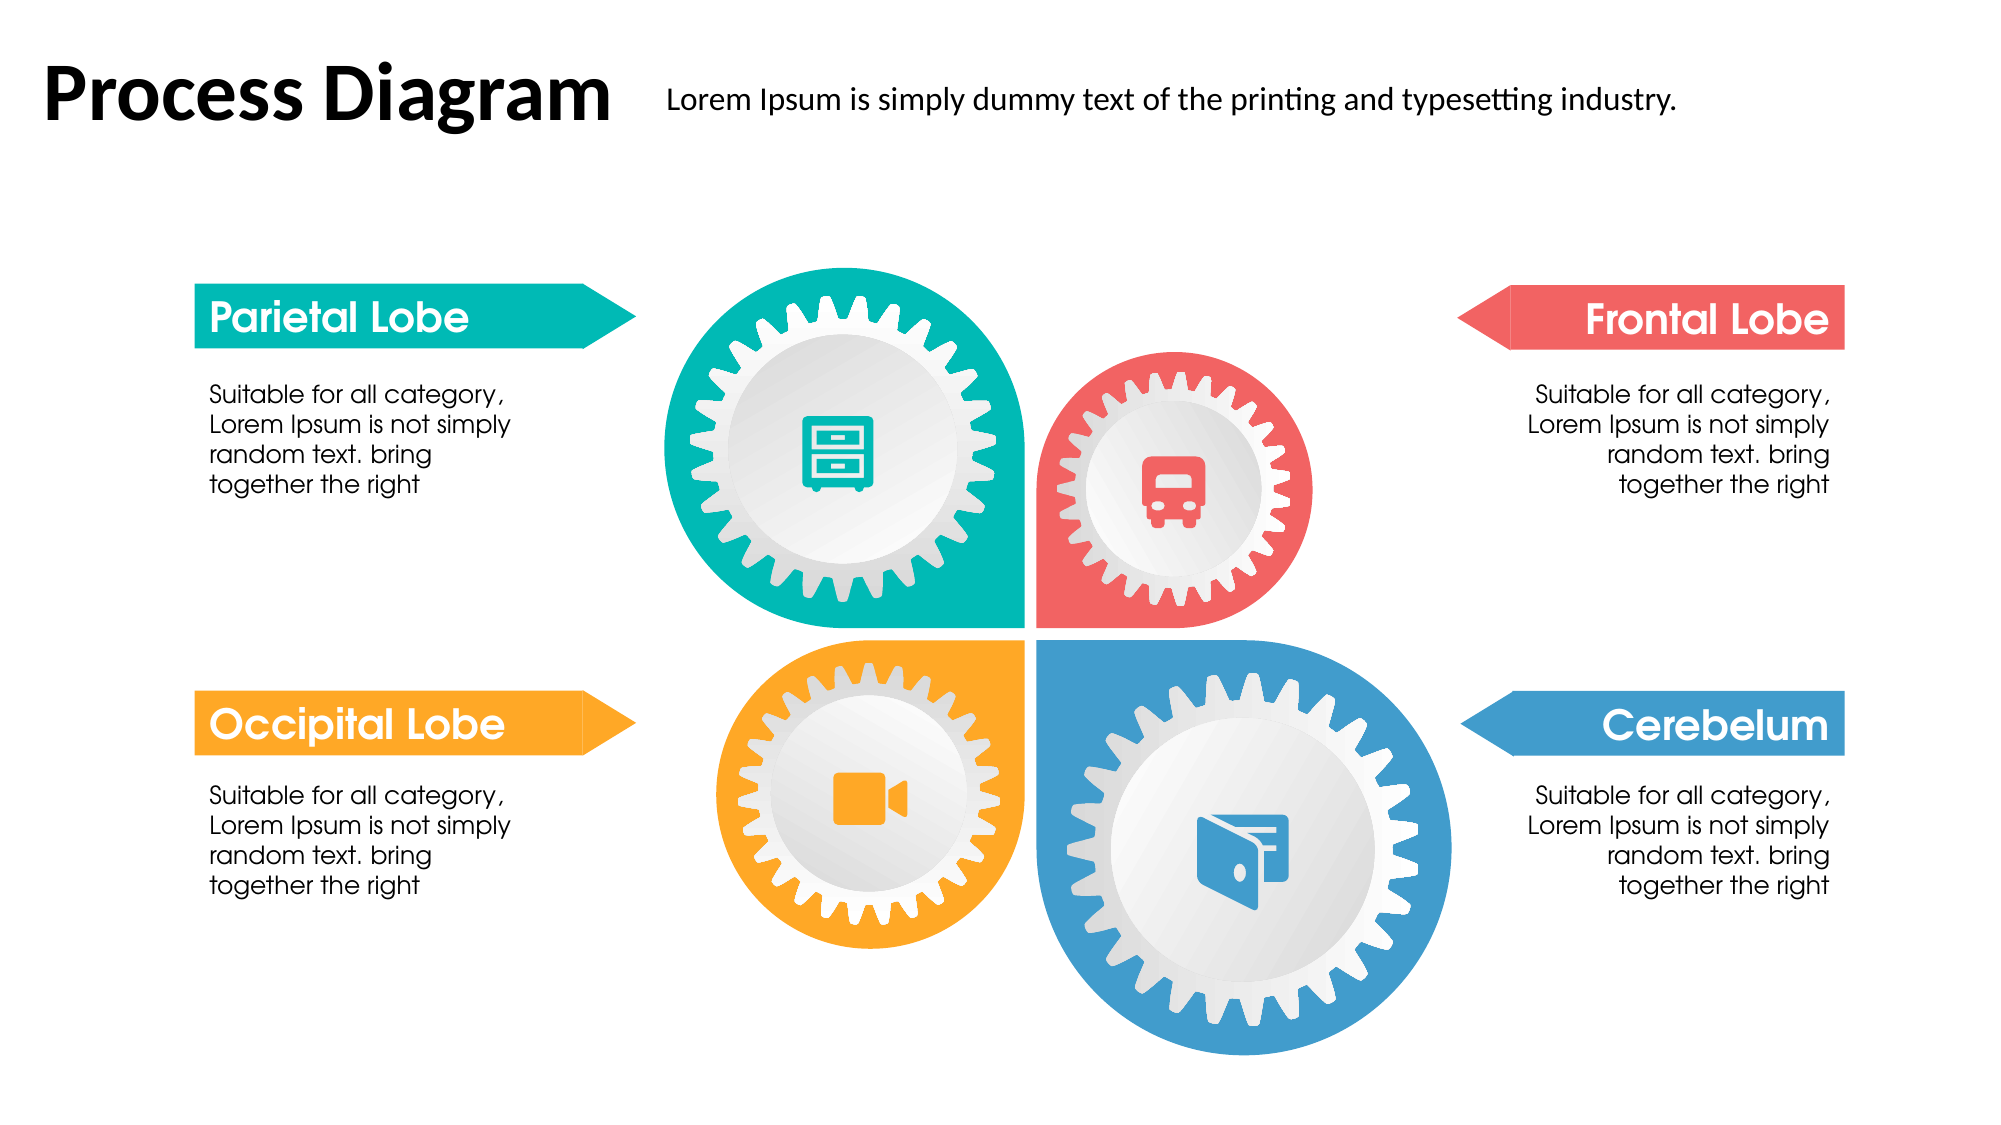

Process Diagram
Lorem Ipsum is simply dummy text of the printing and typesetting industry.

Parietal Lobe
Frontal Lobe

Suitable for all category, Lorem Ipsum is not simply random text. bring together the right

Suitable for all category, Lorem Ipsum is not simply random text. bring together the right

Occipital Lobe
Cerebelum

Suitable for all category, Lorem Ipsum is not simply random text. bring together the right
Suitable for all category, Lorem Ipsum is not simply random text. bring together the right